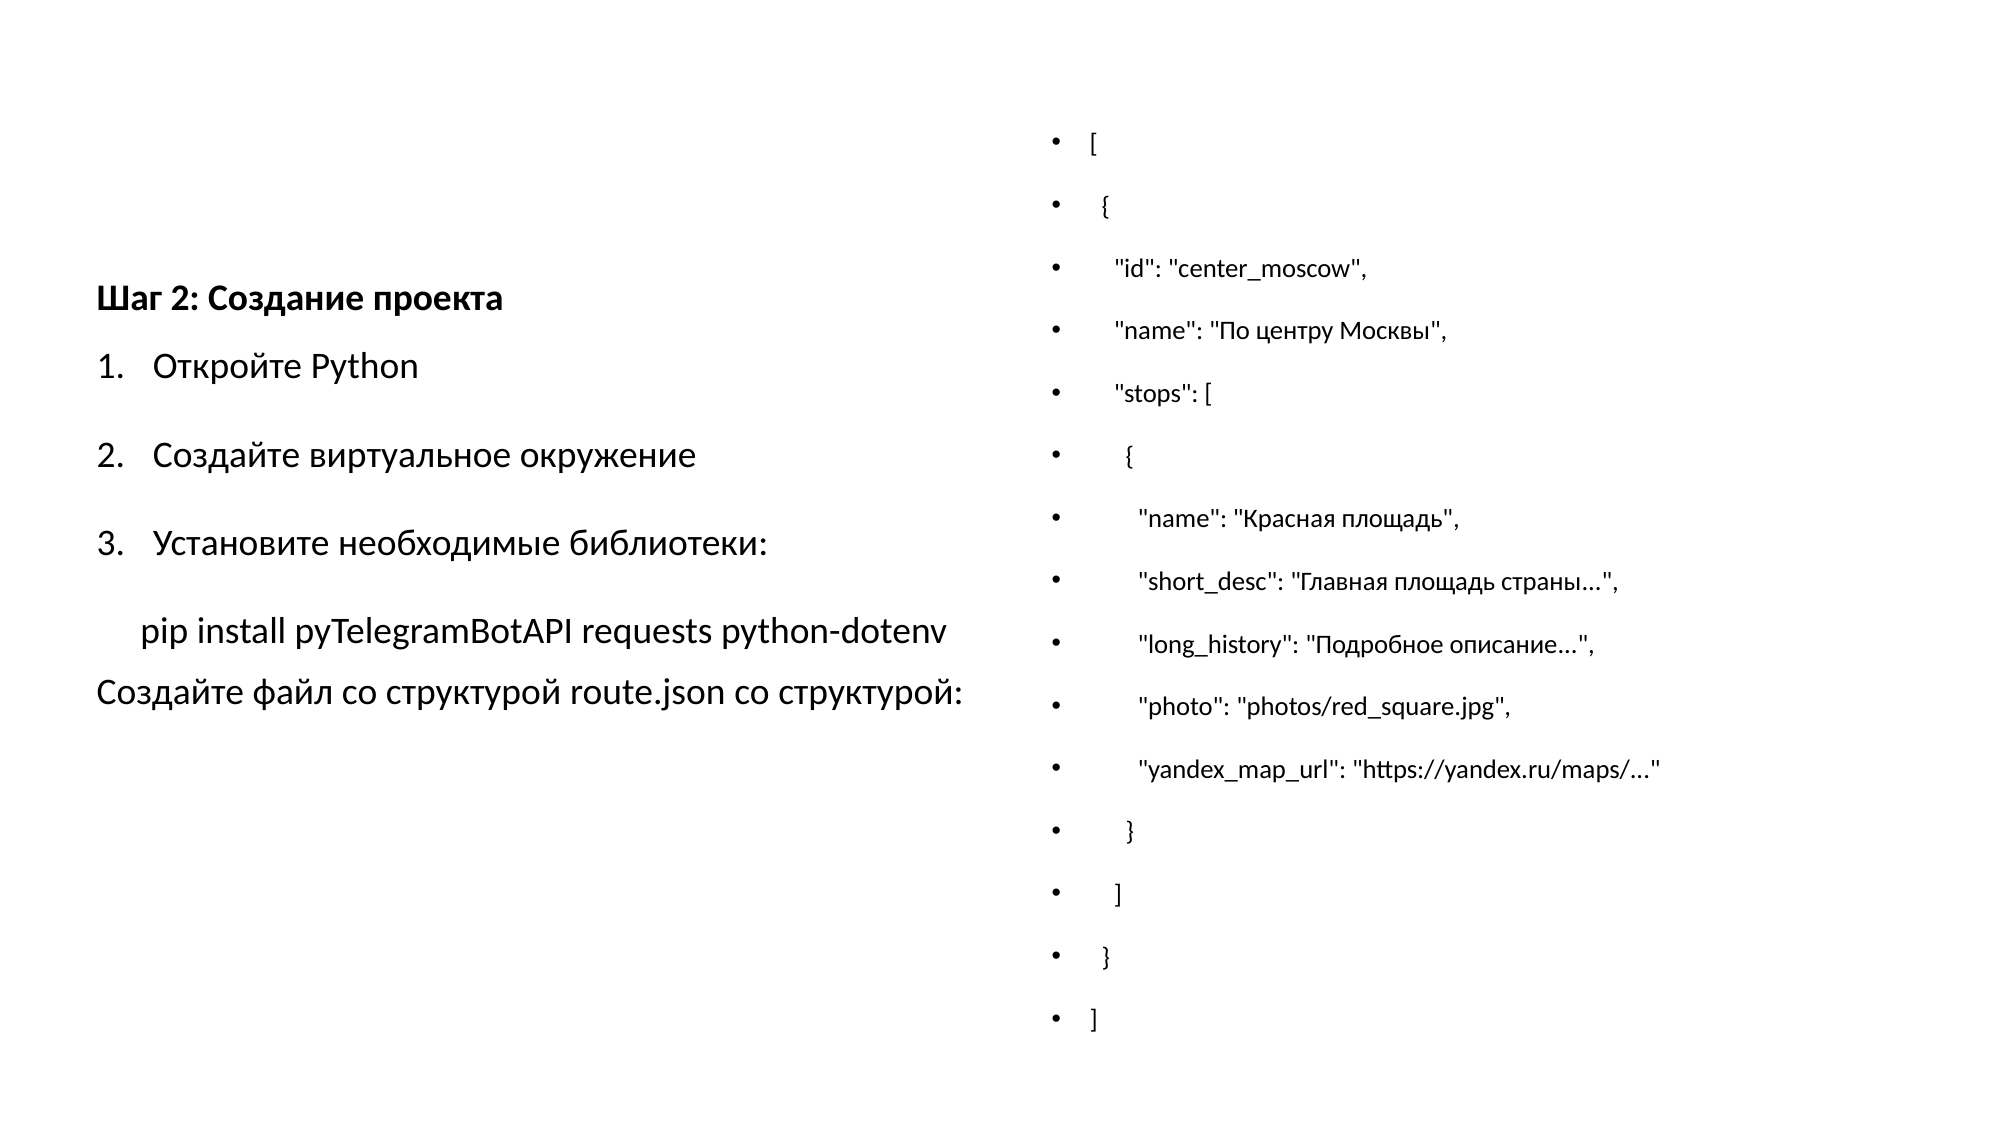

#
[
  {
    "id": "center_moscow",
    "name": "По центру Москвы",
    "stops": [
      {
        "name": "Красная площадь",
        "short_desc": "Главная площадь страны...",
        "long_history": "Подробное описание...",
        "photo": "photos/red_square.jpg",
        "yandex_map_url": "https://yandex.ru/maps/..."
      }
    ]
  }
]

Шаг 2: Создание проекта
Откройте Python
Создайте виртуальное окружение
Установите необходимые библиотеки:
pip install pyTelegramBotAPI requests python-dotenv
Создайте файл со структурой route.json со структурой: